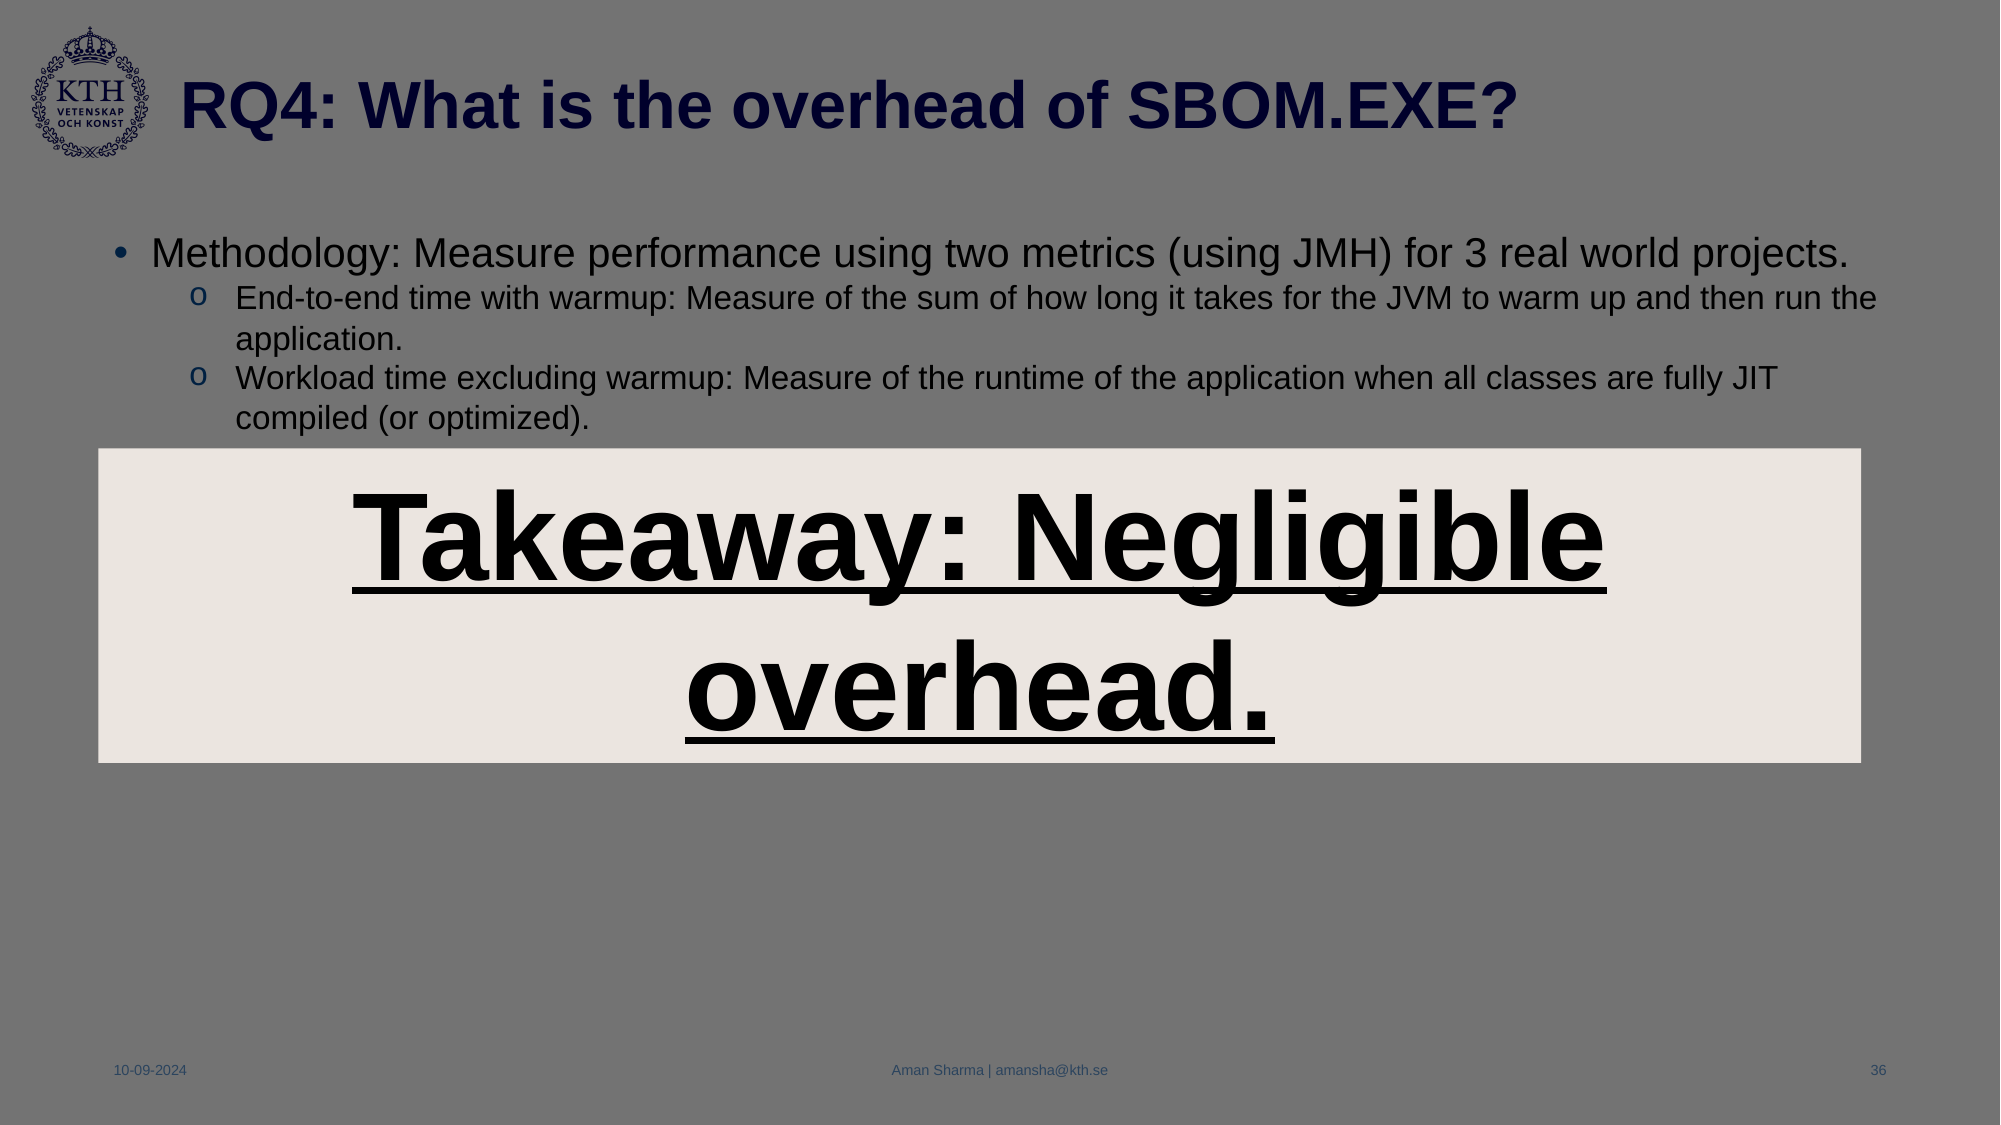

# RQ4: What is the overhead of SBOM.EXE?
Methodology: Measure performance using two metrics (using JMH) for 3 real world projects.
End-to-end time with warmup: Measure of the sum of how long it takes for the JVM to warm up and then run the application.
Workload time excluding warmup: Measure of the runtime of the application when all classes are fully JIT compiled (or optimized).

Key findings:
The overhead introduced by SBOM.EXE is negligible after warm-up.
SBOM.exe is suitable for production environments where warm-up is not a concern.

Takeaway: Negligible overhead.
Aman Sharma | amansha@kth.se
10-09-2024
36